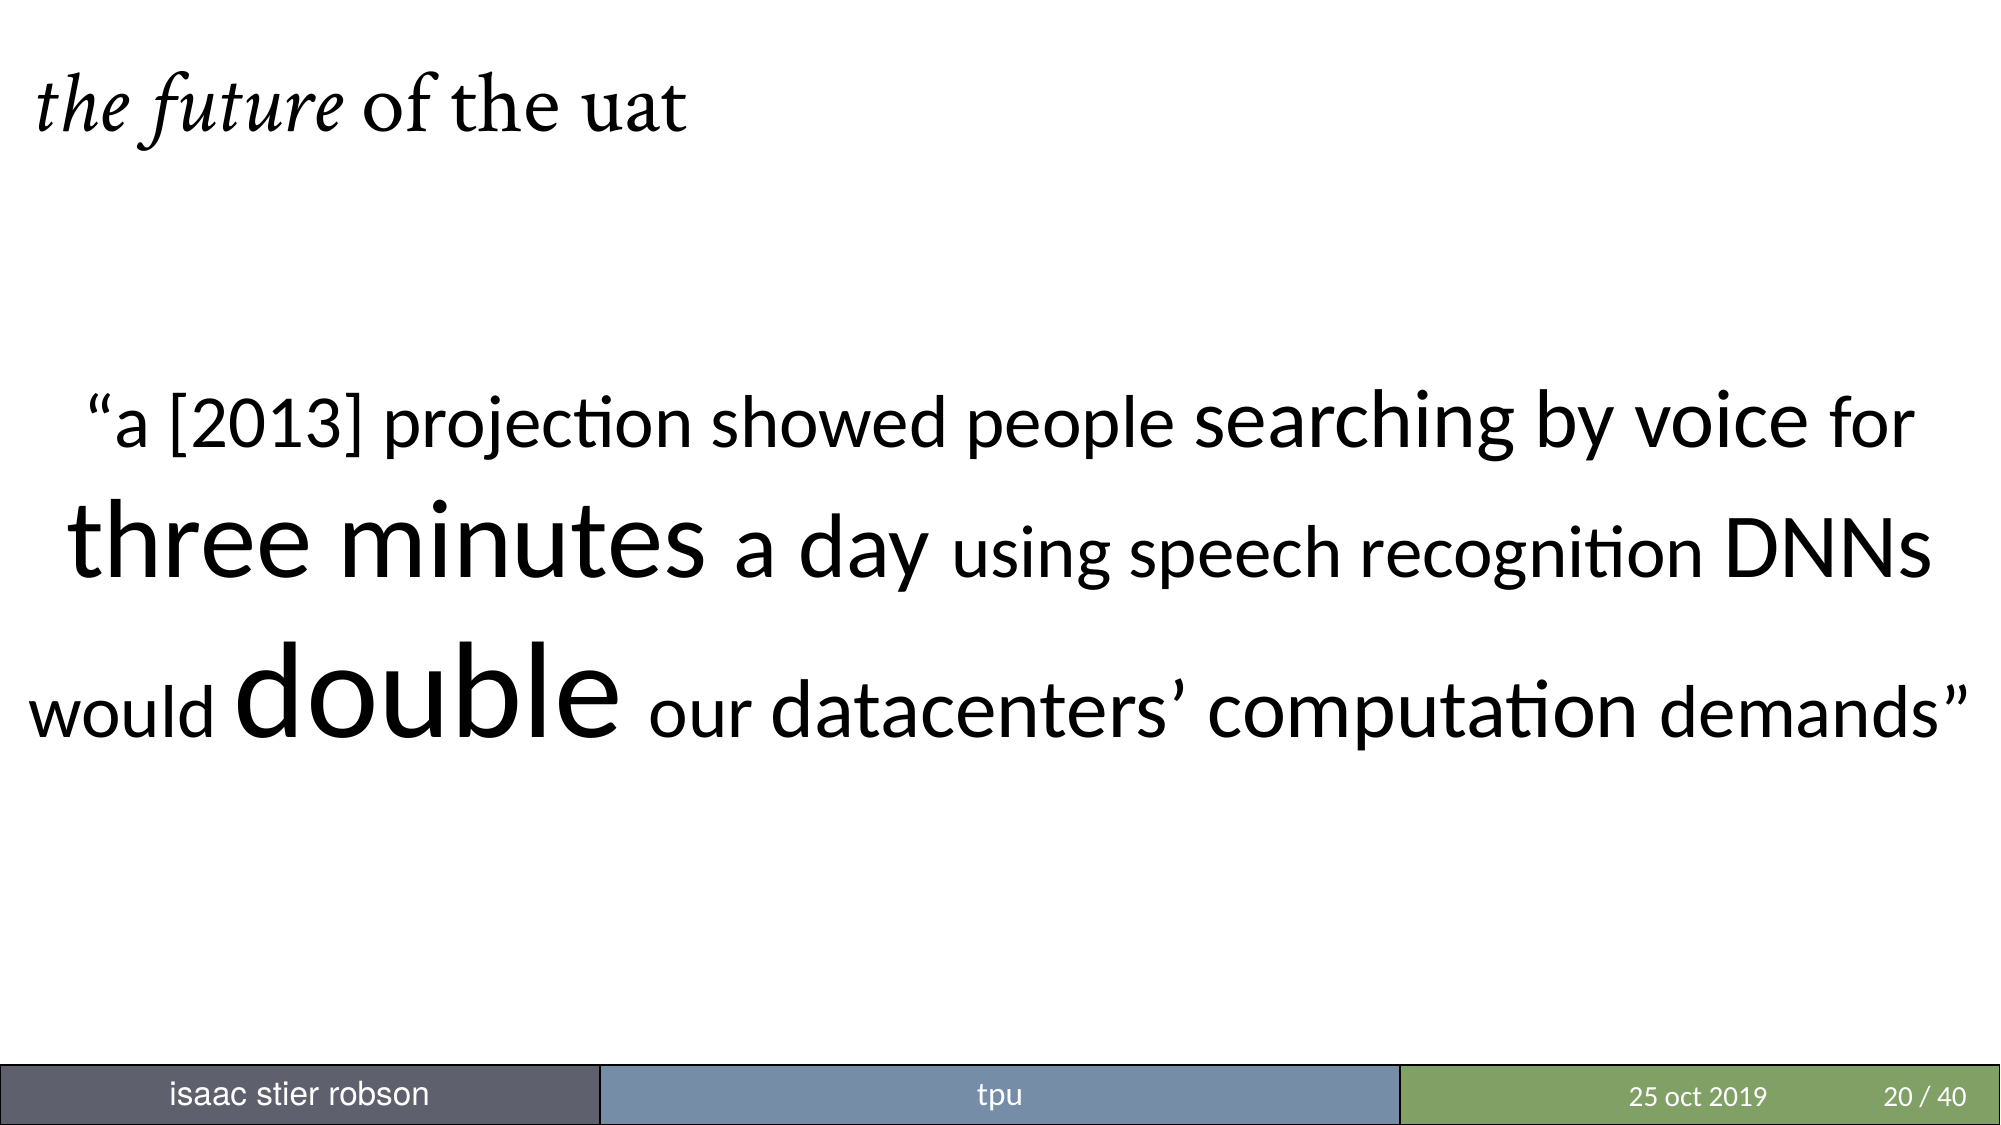

# the future of the uat
“a [2013] projection showed people searching by voice for three minutes a day using speech recognition DNNs would double our datacenters’ computation demands”
isaac stier robson
tpu
   	       25 oct 2019	20 / 40